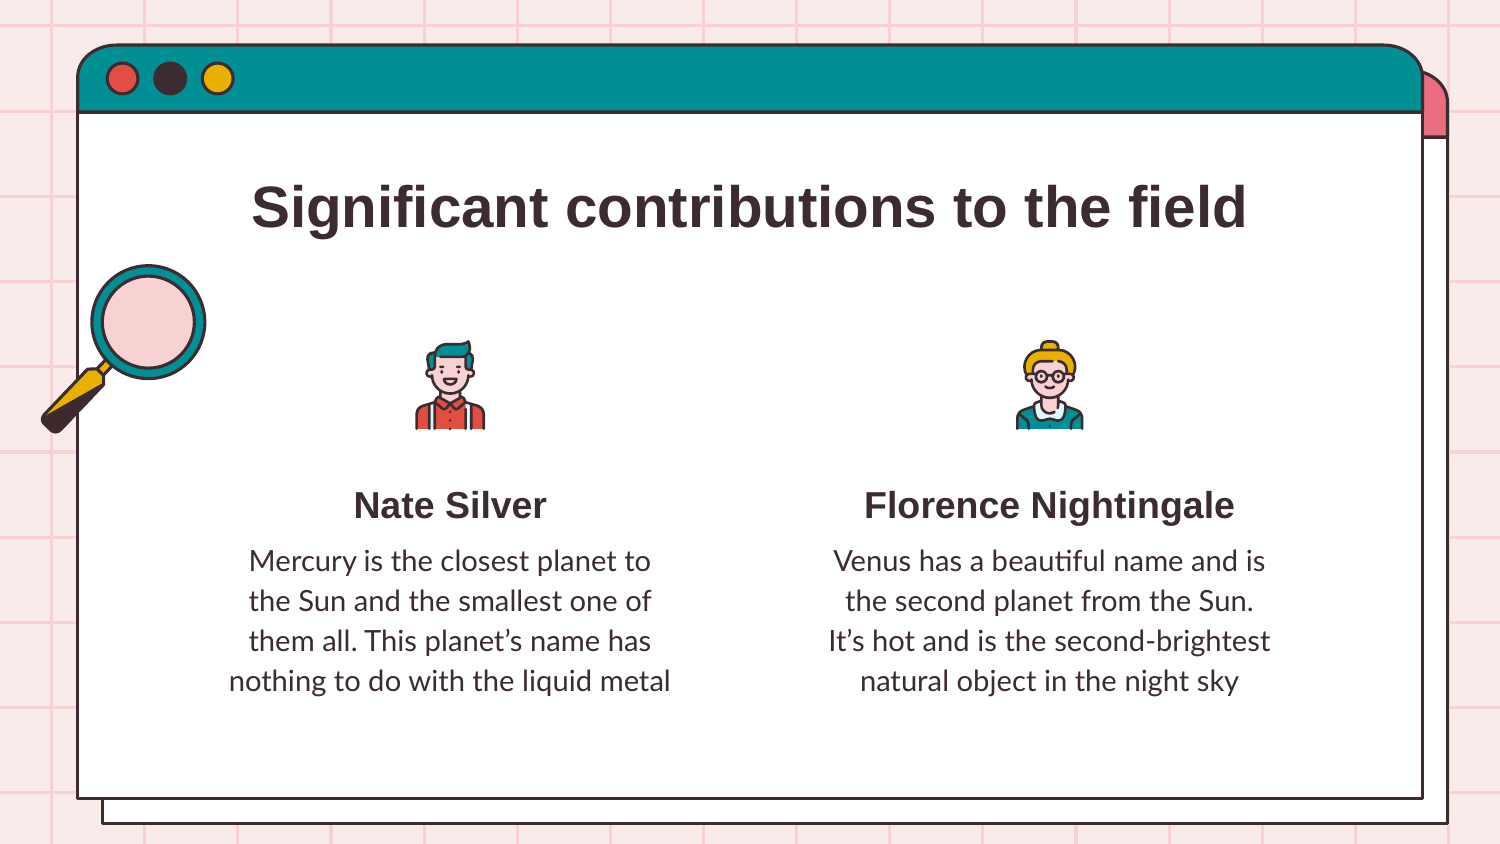

# Significant contributions to the field

Nate Silver
Florence Nightingale
Mercury is the closest planet to the Sun and the smallest one of them all. This planet’s name has nothing to do with the liquid metal
Venus has a beautiful name and is the second planet from the Sun. It’s hot and is the second-brightest natural object in the night sky